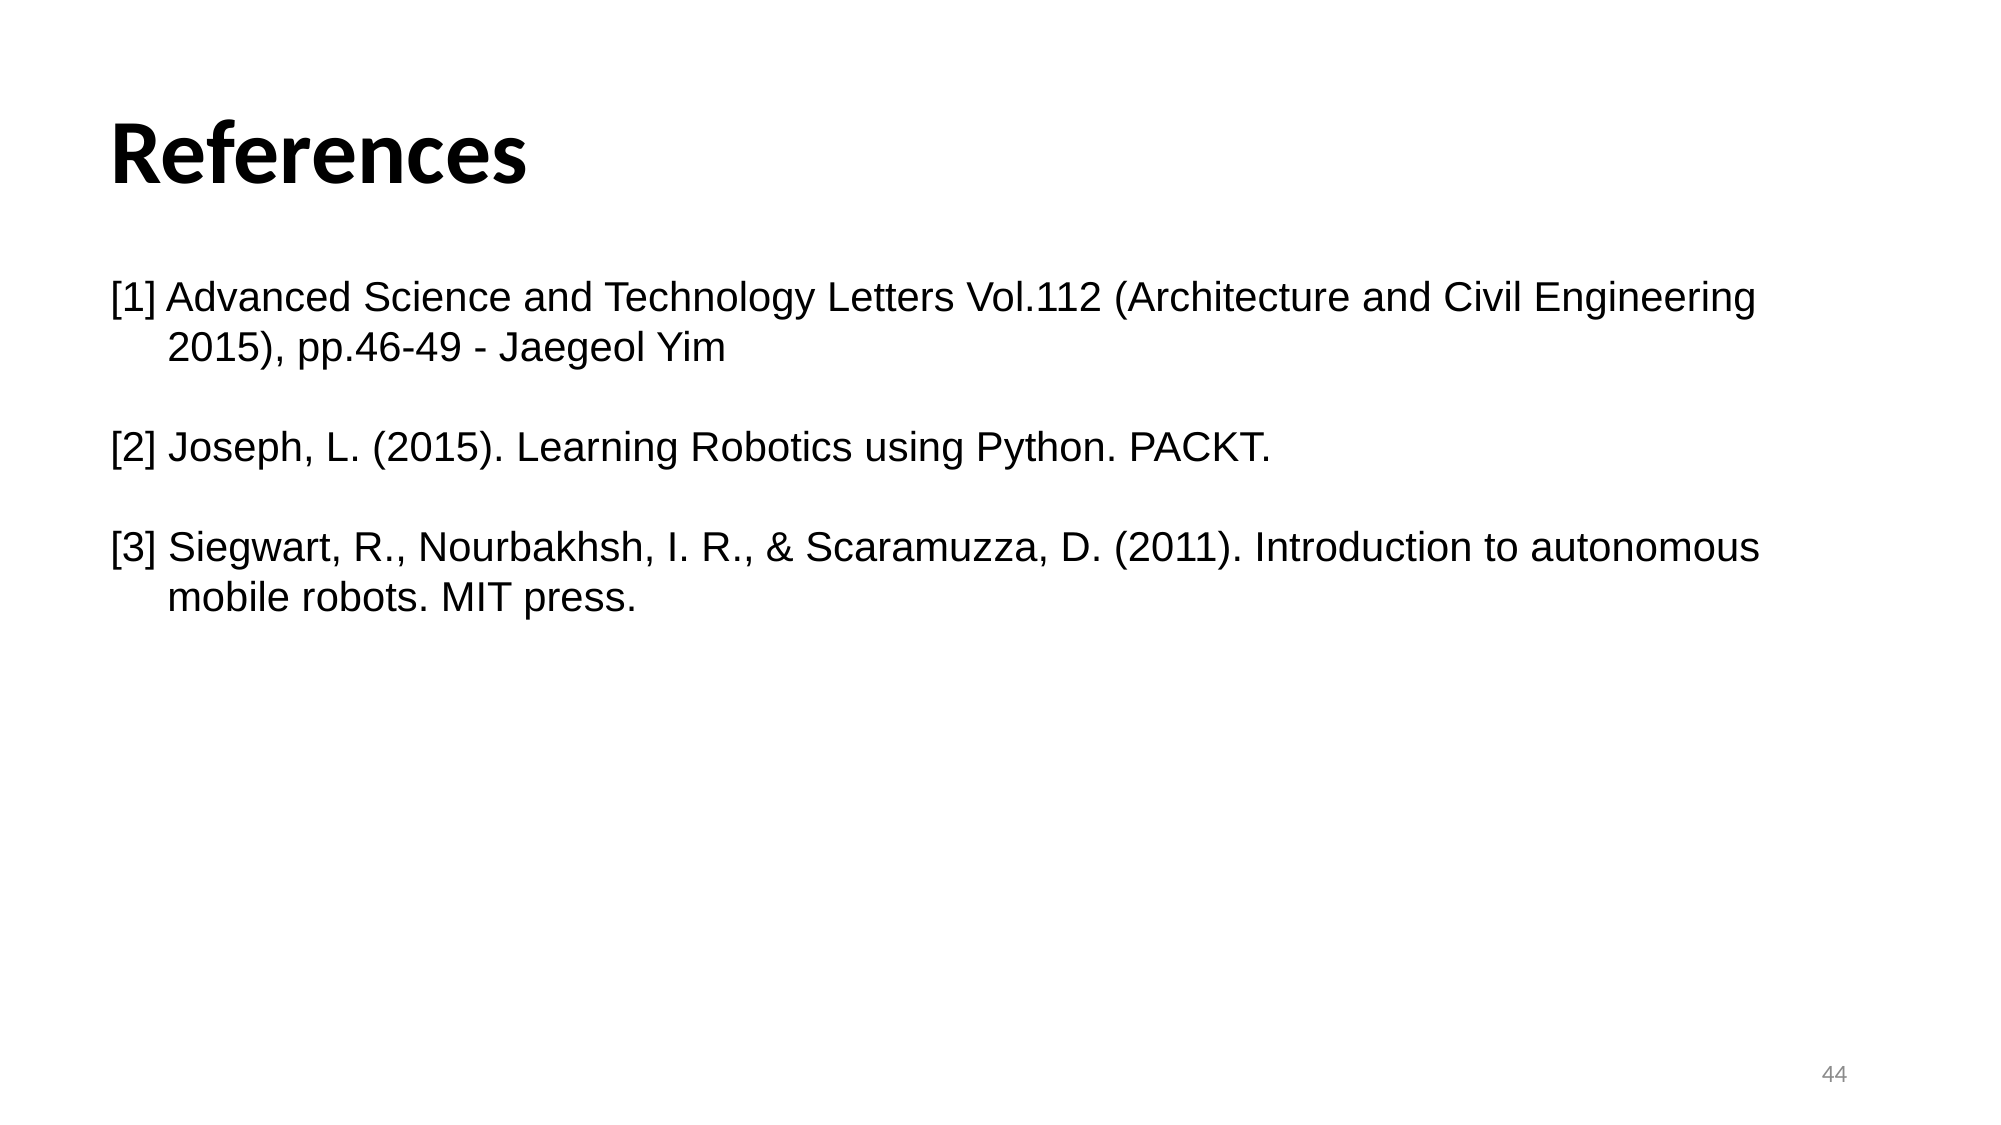

# References
[1] Advanced Science and Technology Letters Vol.112 (Architecture and Civil Engineering 2015), pp.46-49 - Jaegeol Yim
[2] Joseph, L. (2015). Learning Robotics using Python. PACKT.
[3] Siegwart, R., Nourbakhsh, I. R., & Scaramuzza, D. (2011). Introduction to autonomous mobile robots. MIT press.
44